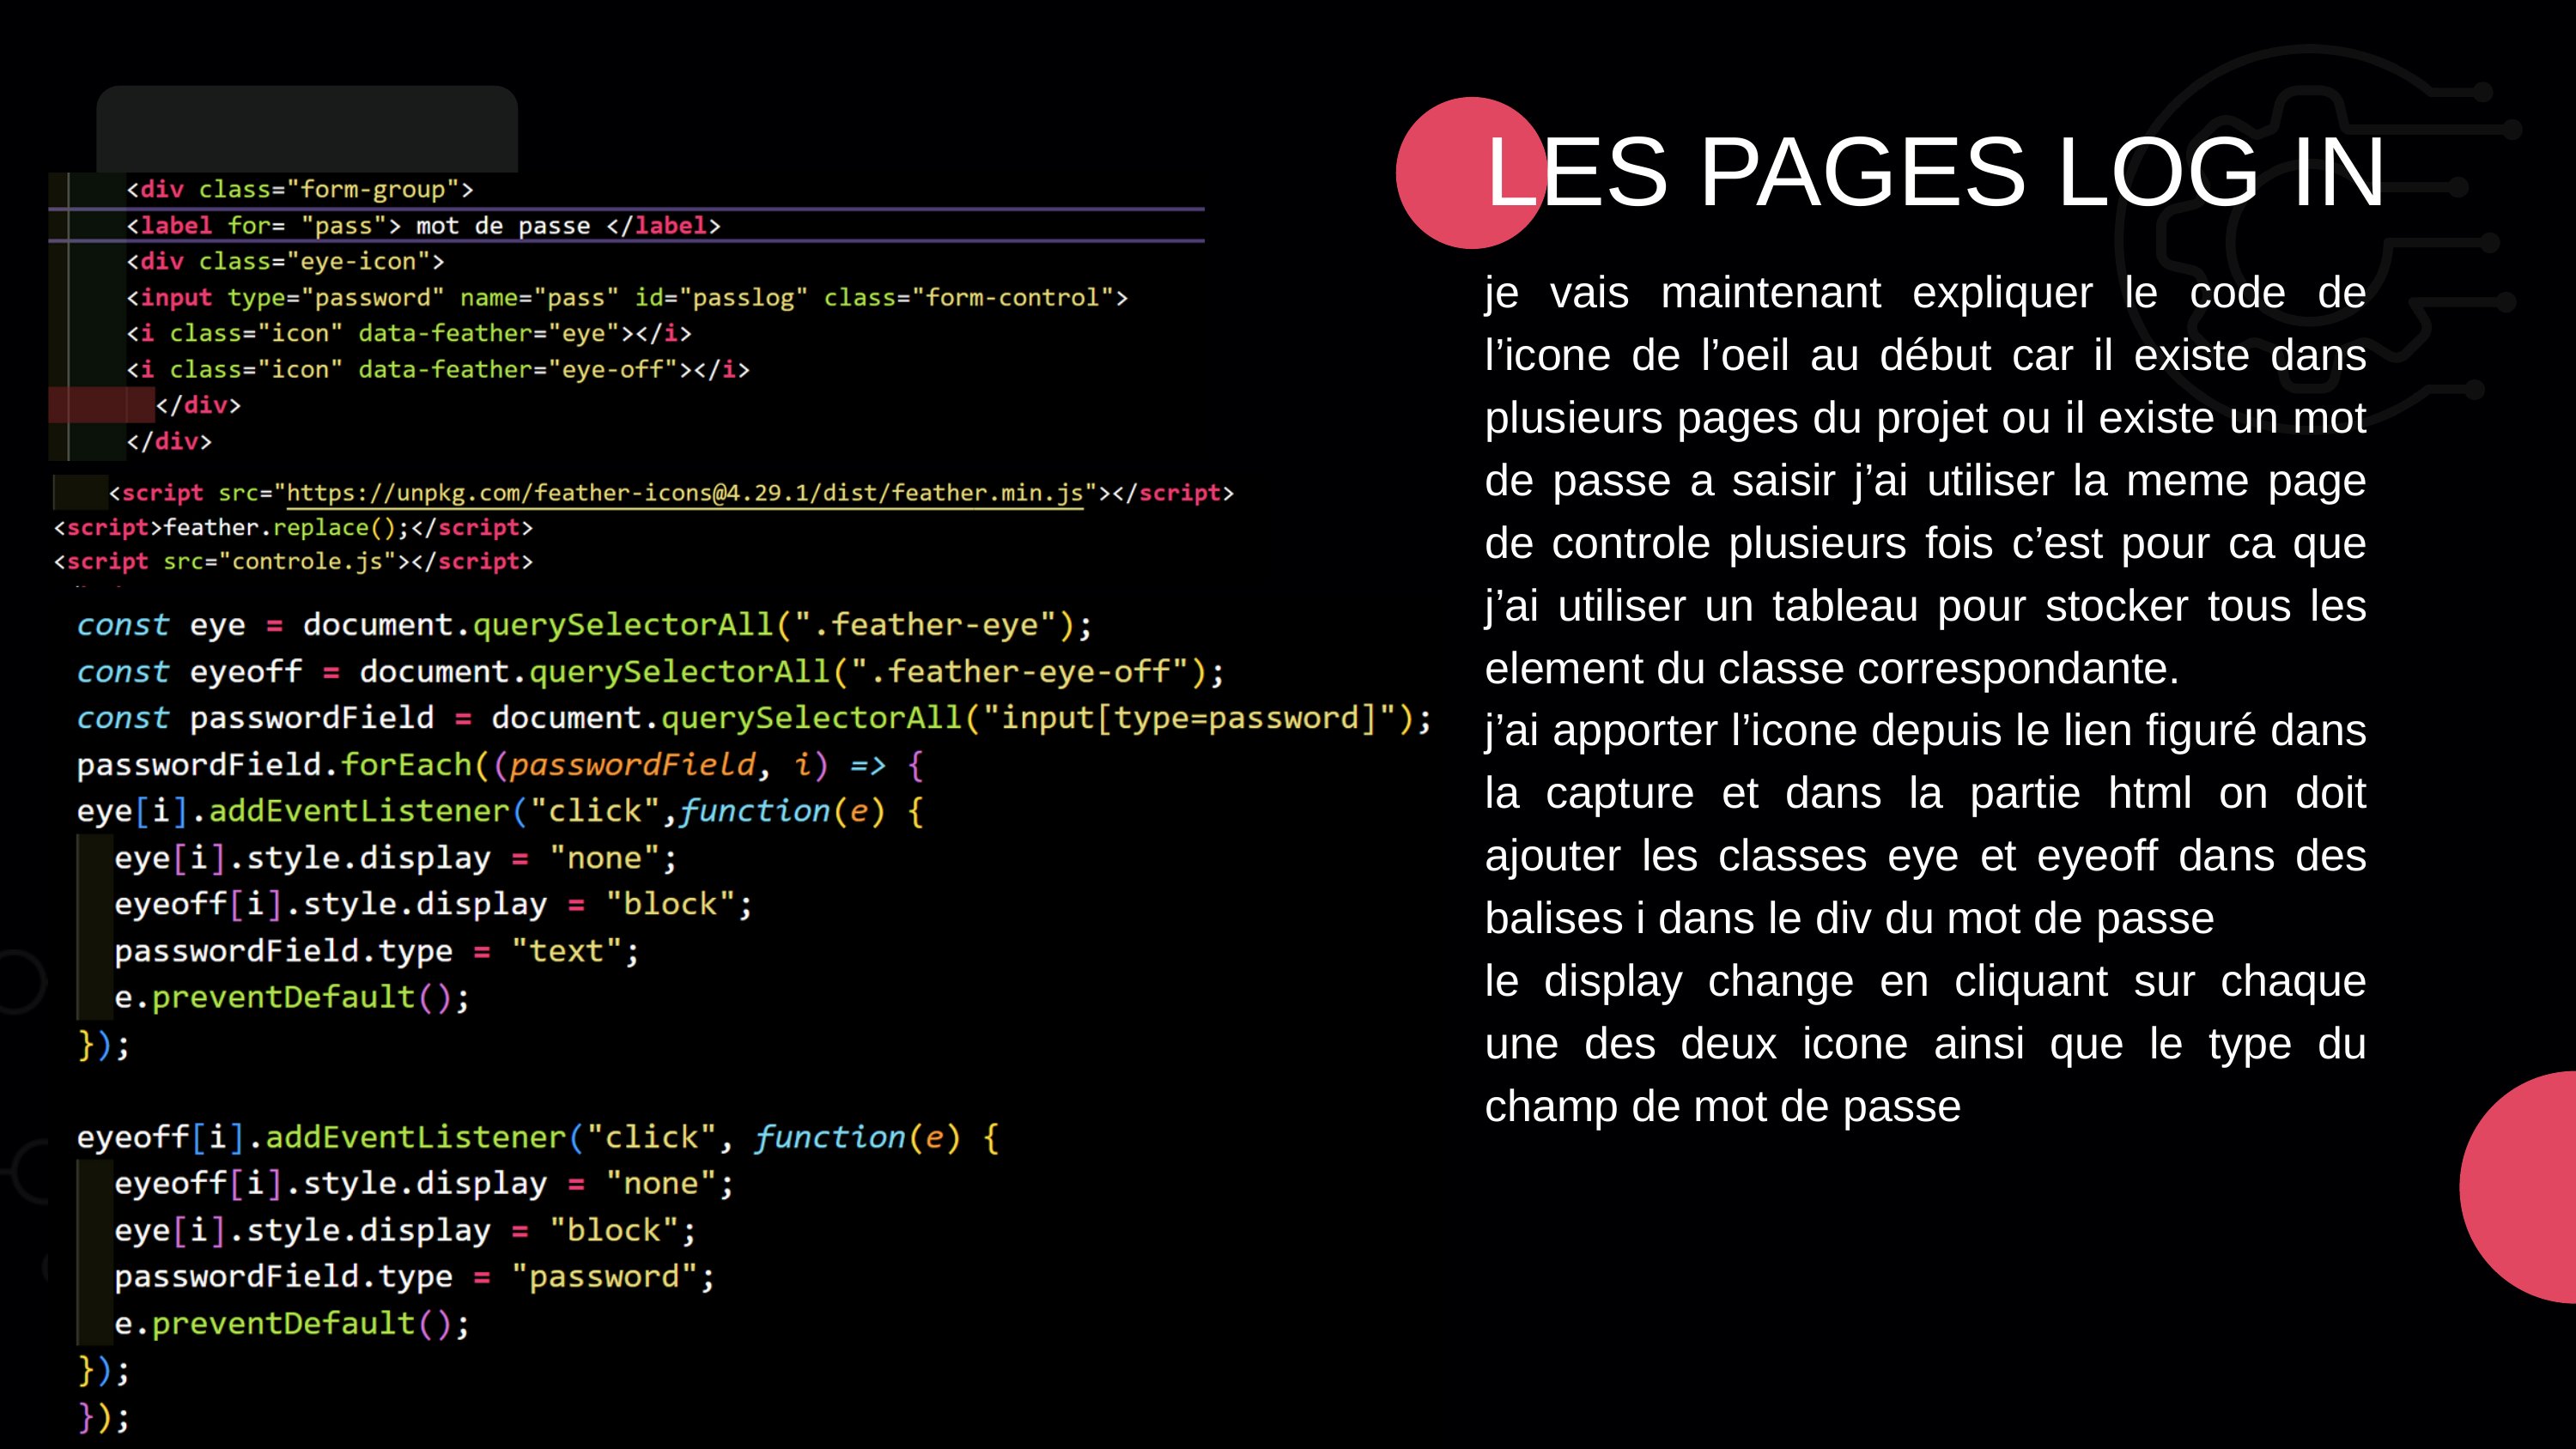

LES PAGES LOG IN

je vais maintenant expliquer le code de l’icone de l’oeil au début car il existe dans plusieurs pages du projet ou il existe un mot de passe a saisir j’ai utiliser la meme page de controle plusieurs fois c’est pour ca que j’ai utiliser un tableau pour stocker tous les element du classe correspondante.
j’ai apporter l’icone depuis le lien figuré dans la capture et dans la partie html on doit ajouter les classes eye et eyeoff dans des balises i dans le div du mot de passe
le display change en cliquant sur chaque une des deux icone ainsi que le type du champ de mot de passe